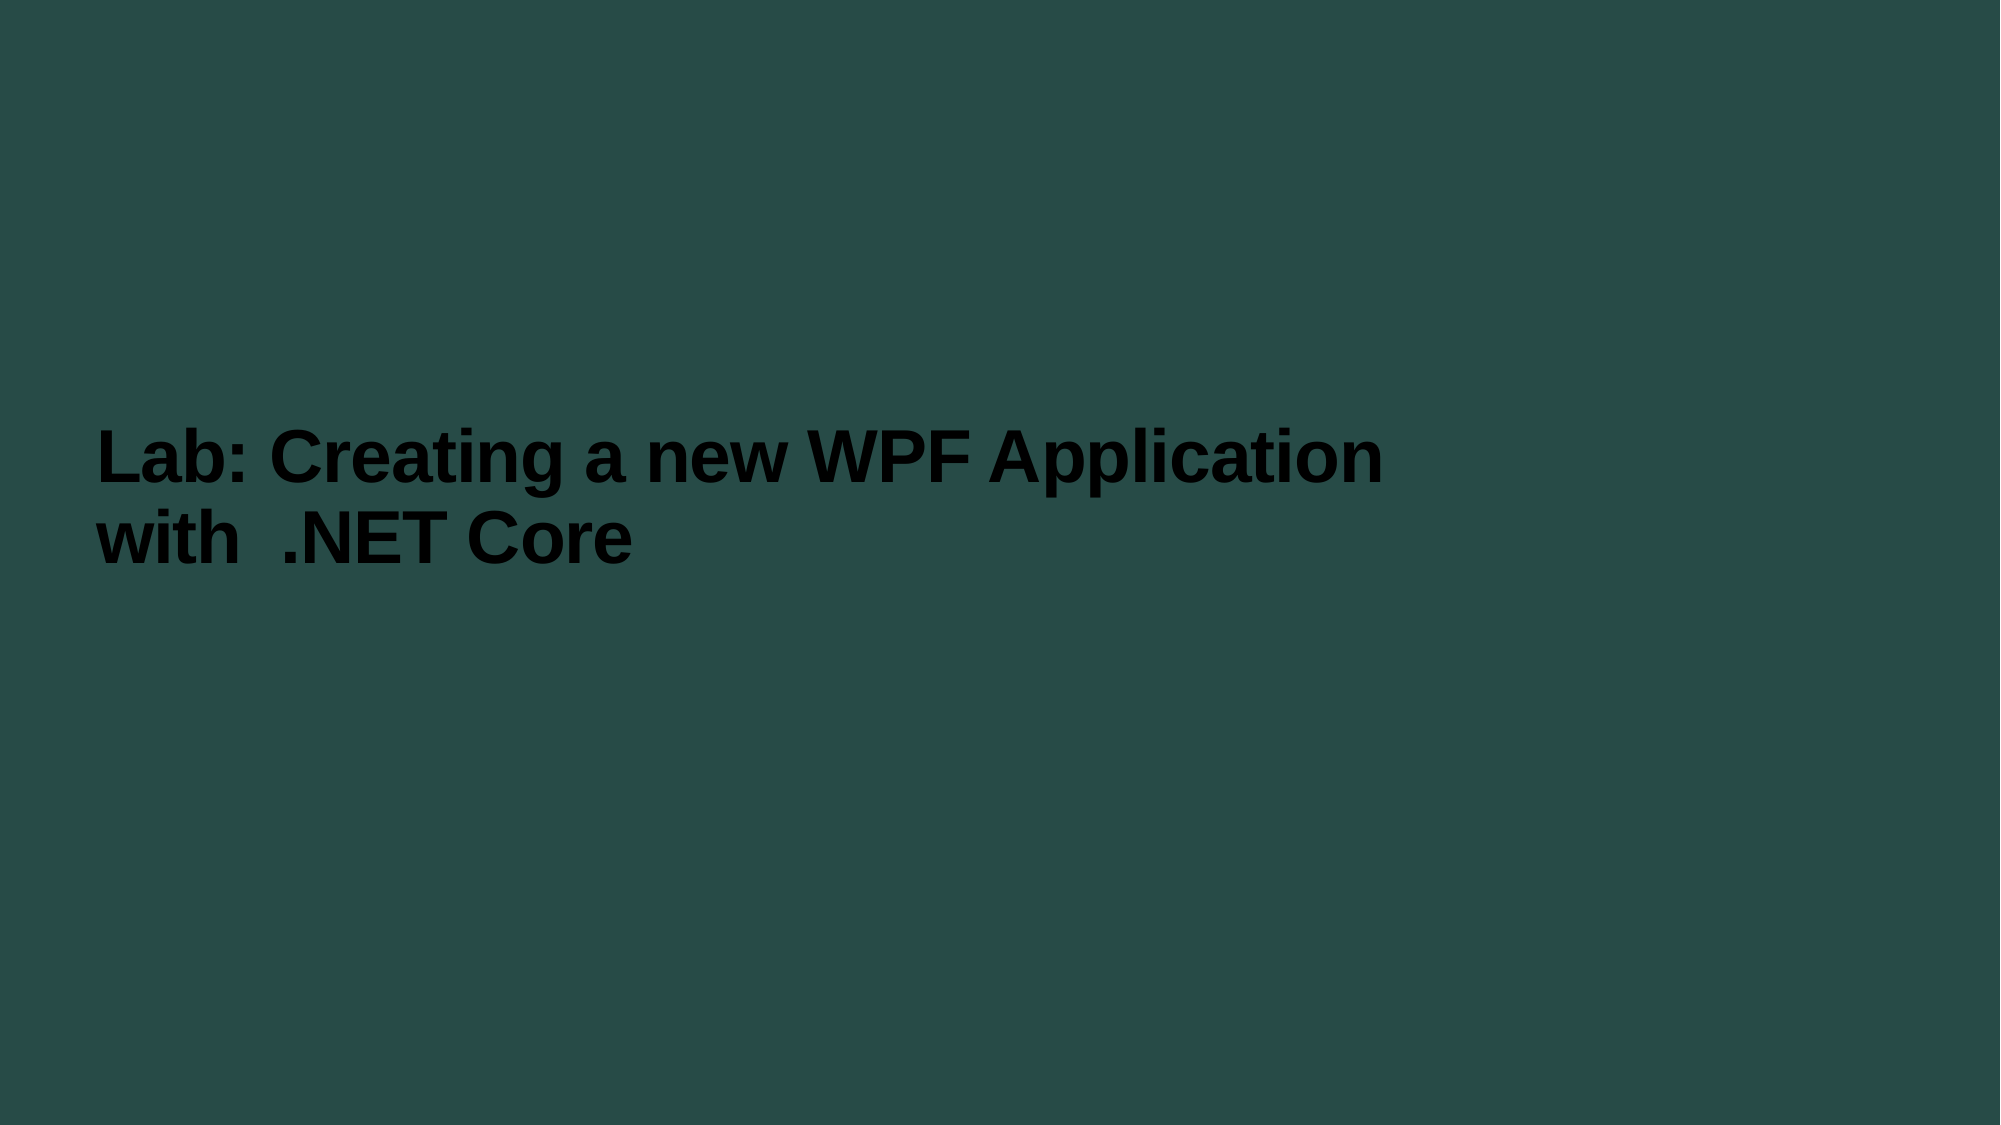

# Lab: Creating a new WPF Application with  .NET Core